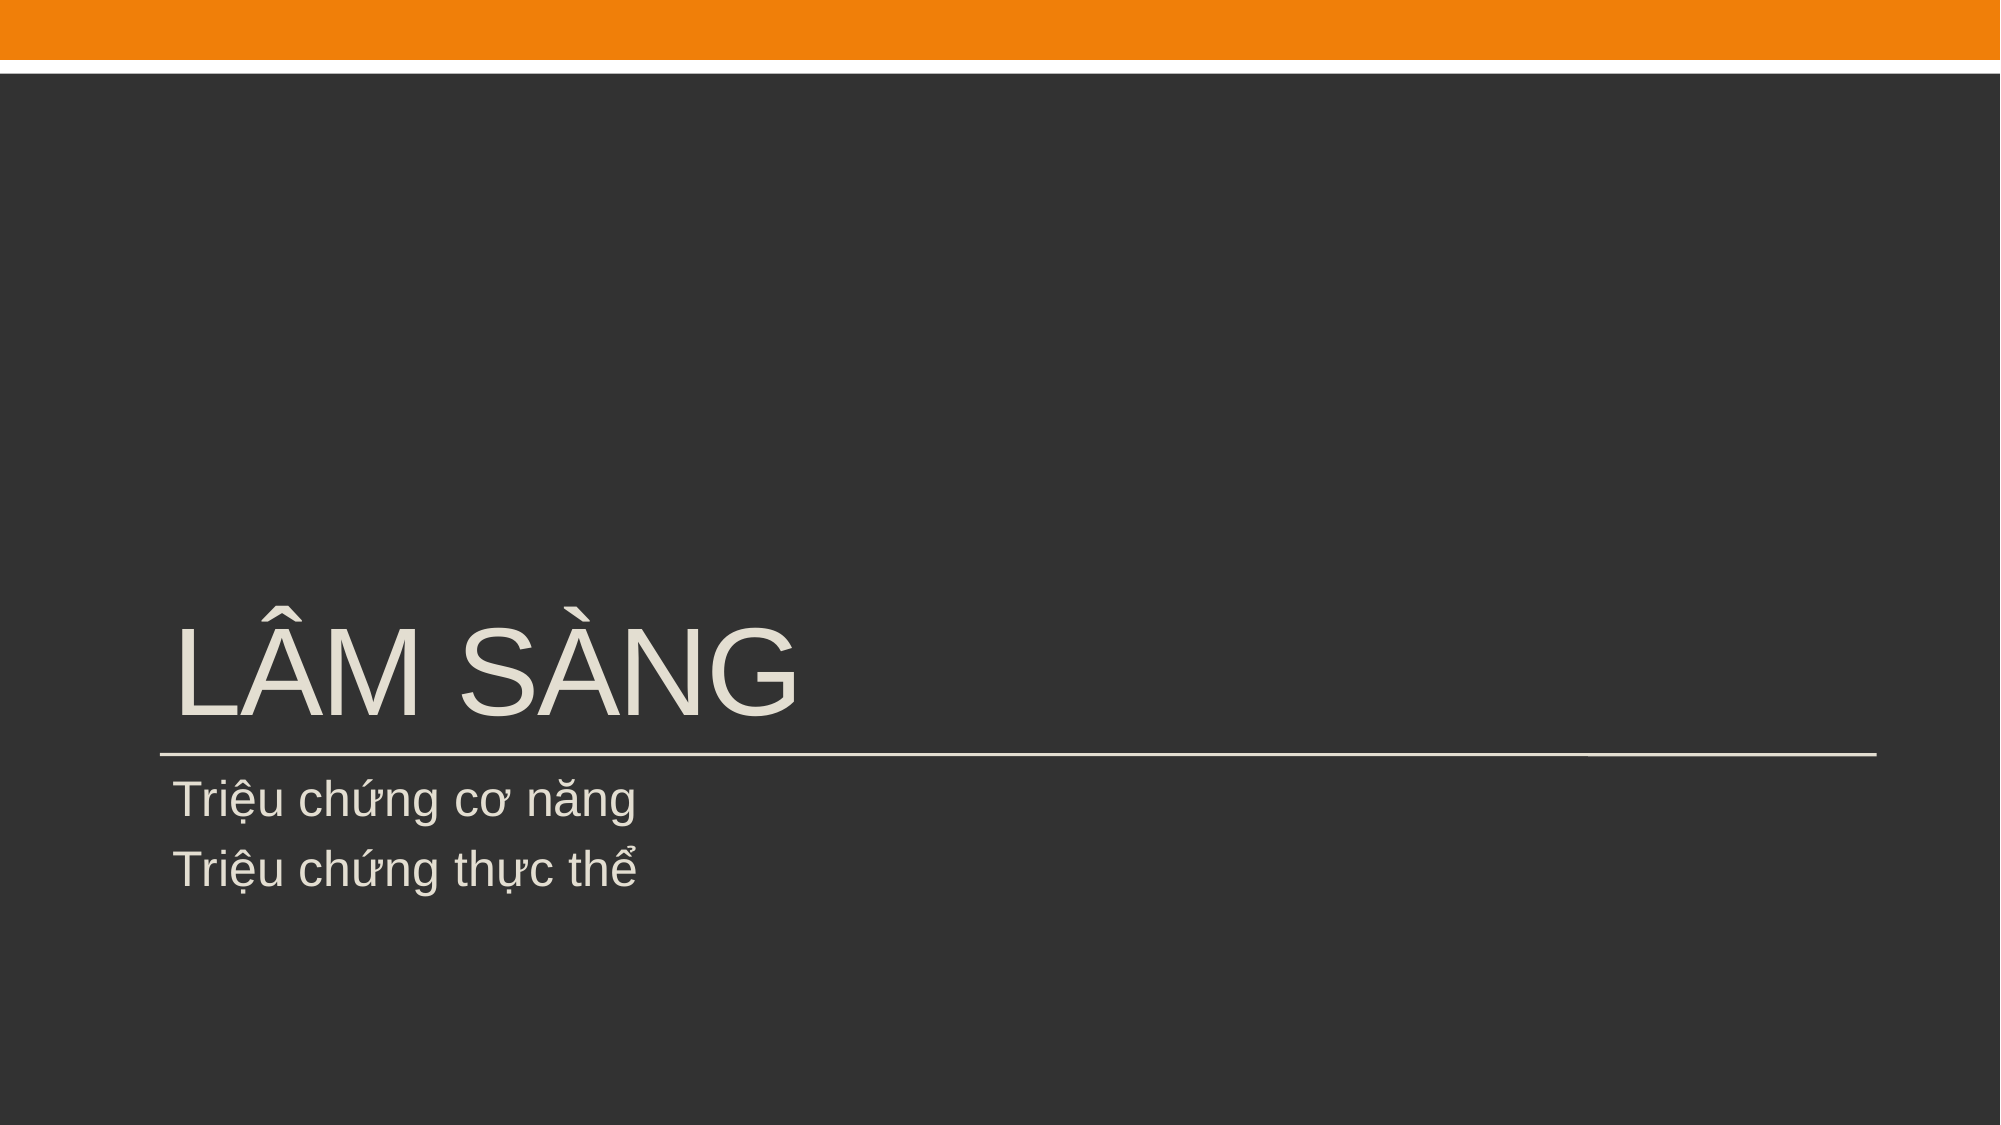

# Lâm sàng
Triệu chứng cơ năng
Triệu chứng thực thể